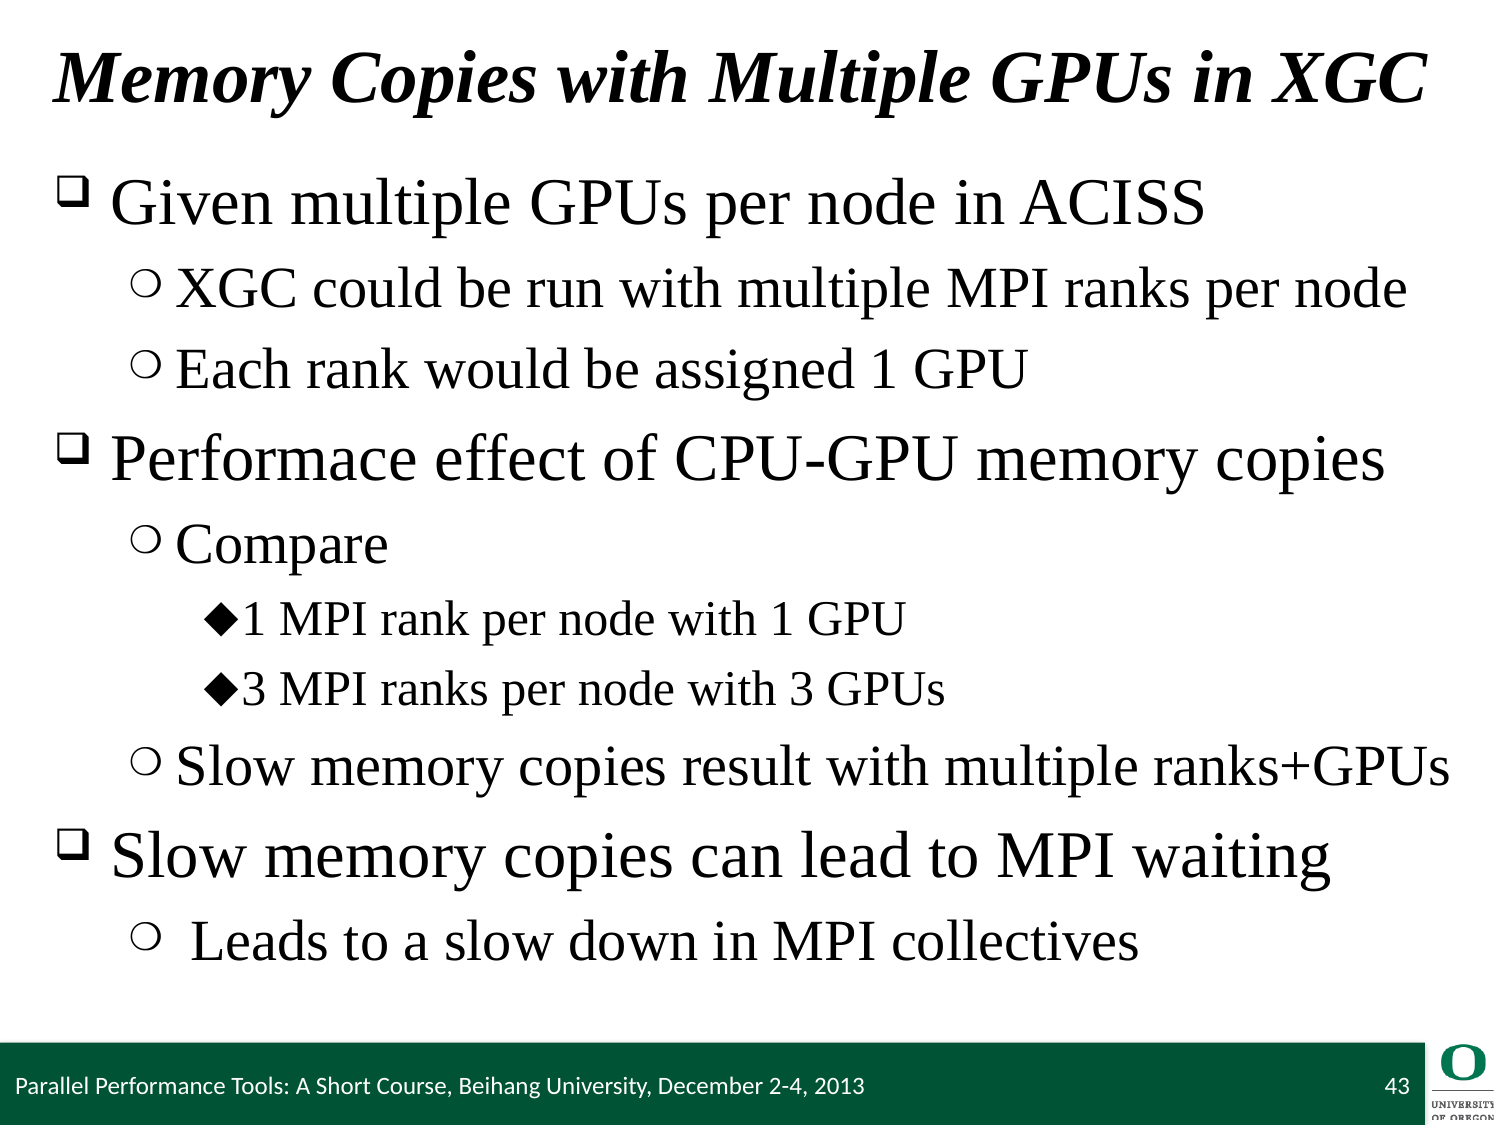

# Memory Copies with Multiple GPUs in XGC
Given multiple GPUs per node in ACISS
XGC could be run with multiple MPI ranks per node
Each rank would be assigned 1 GPU
Performace effect of CPU-GPU memory copies
Compare
1 MPI rank per node with 1 GPU
3 MPI ranks per node with 3 GPUs
Slow memory copies result with multiple ranks+GPUs
Slow memory copies can lead to MPI waiting
 Leads to a slow down in MPI collectives
Parallel Performance Tools: A Short Course, Beihang University, December 2-4, 2013
43